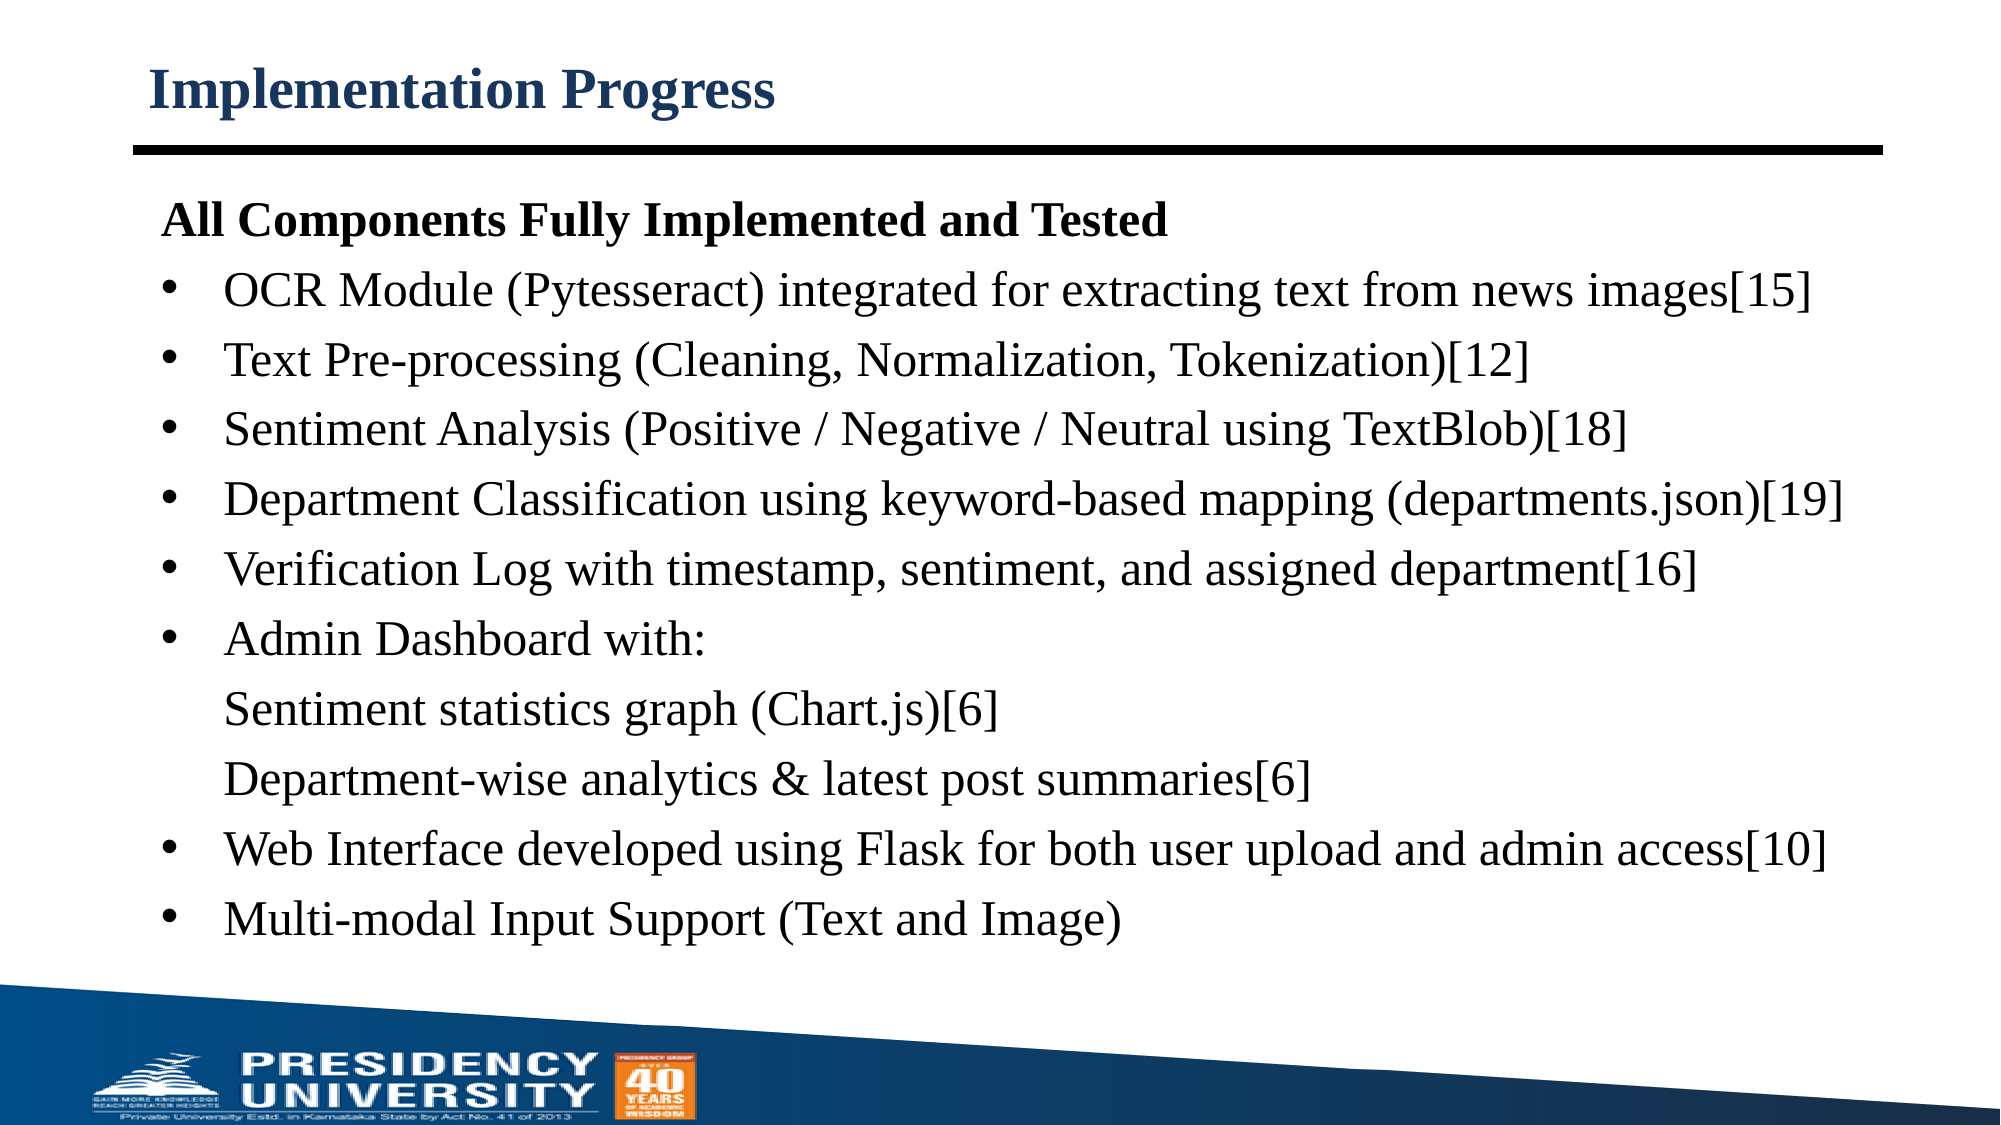

# Implementation Progress
All Components Fully Implemented and Tested
OCR Module (Pytesseract) integrated for extracting text from news images[15]
Text Pre-processing (Cleaning, Normalization, Tokenization)[12]
Sentiment Analysis (Positive / Negative / Neutral using TextBlob)[18]
Department Classification using keyword-based mapping (departments.json)[19]
Verification Log with timestamp, sentiment, and assigned department[16]
Admin Dashboard with:
     Sentiment statistics graph (Chart.js)[6]
     Department-wise analytics & latest post summaries[6]
Web Interface developed using Flask for both user upload and admin access[10]
Multi-modal Input Support (Text and Image)